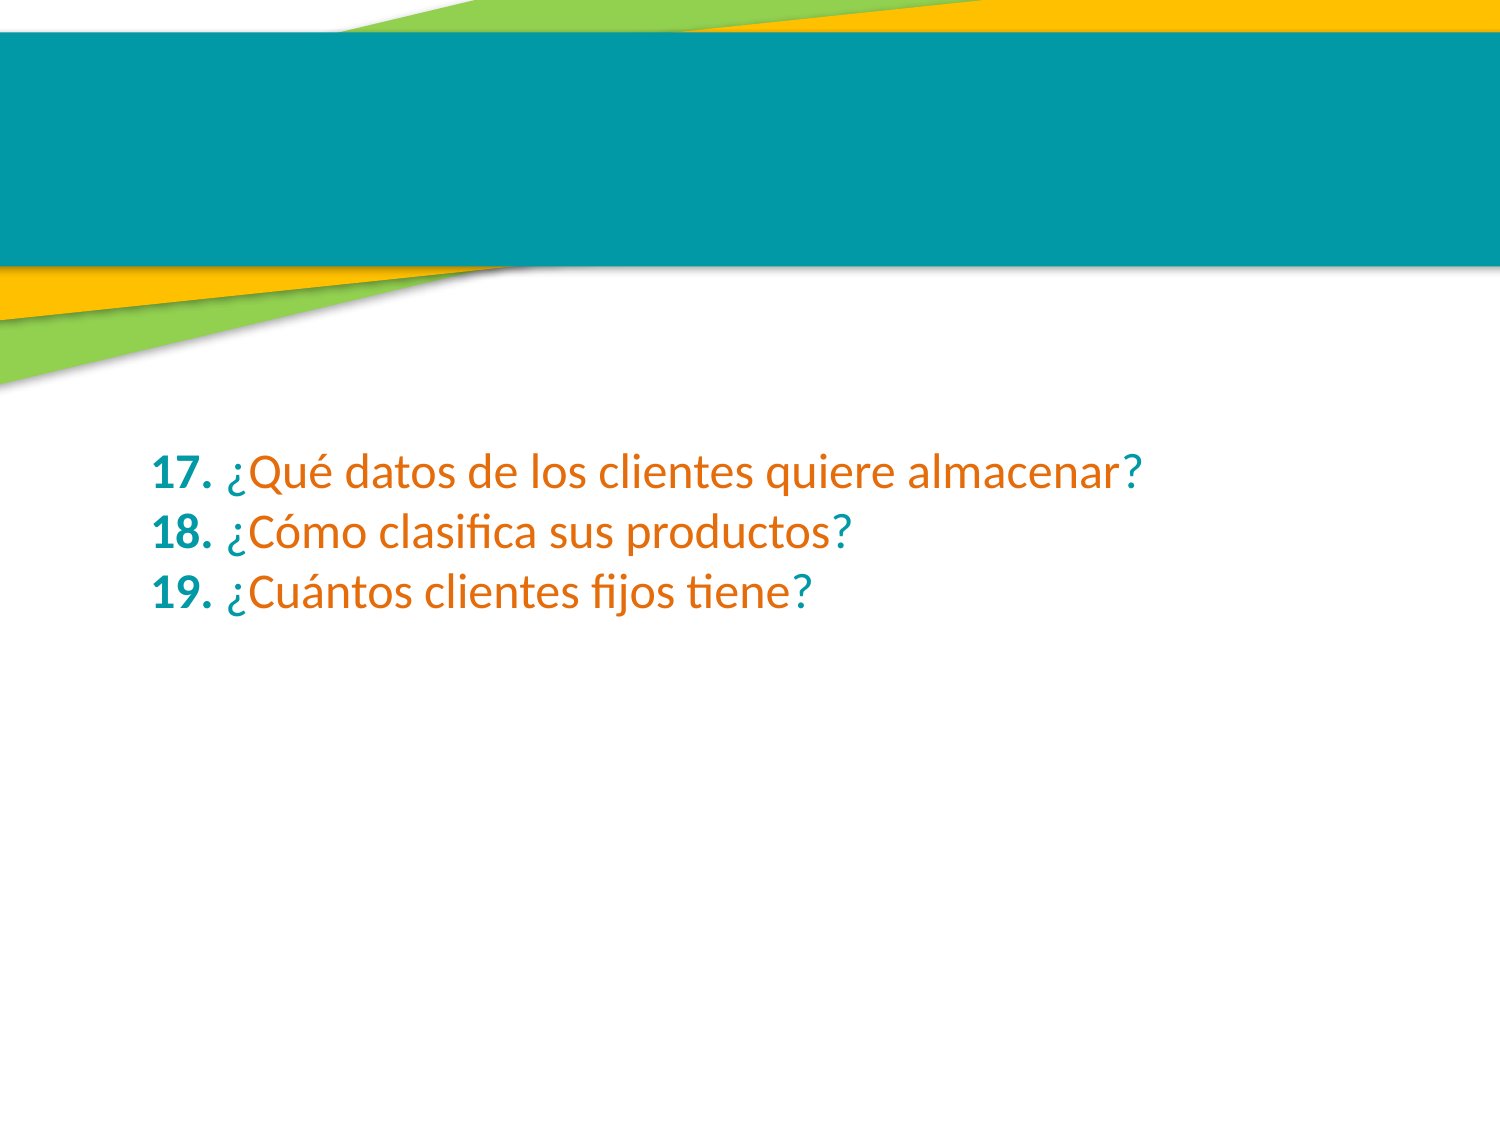

17. ¿Qué datos de los clientes quiere almacenar?
18. ¿Cómo clasifica sus productos?
19. ¿Cuántos clientes fijos tiene?